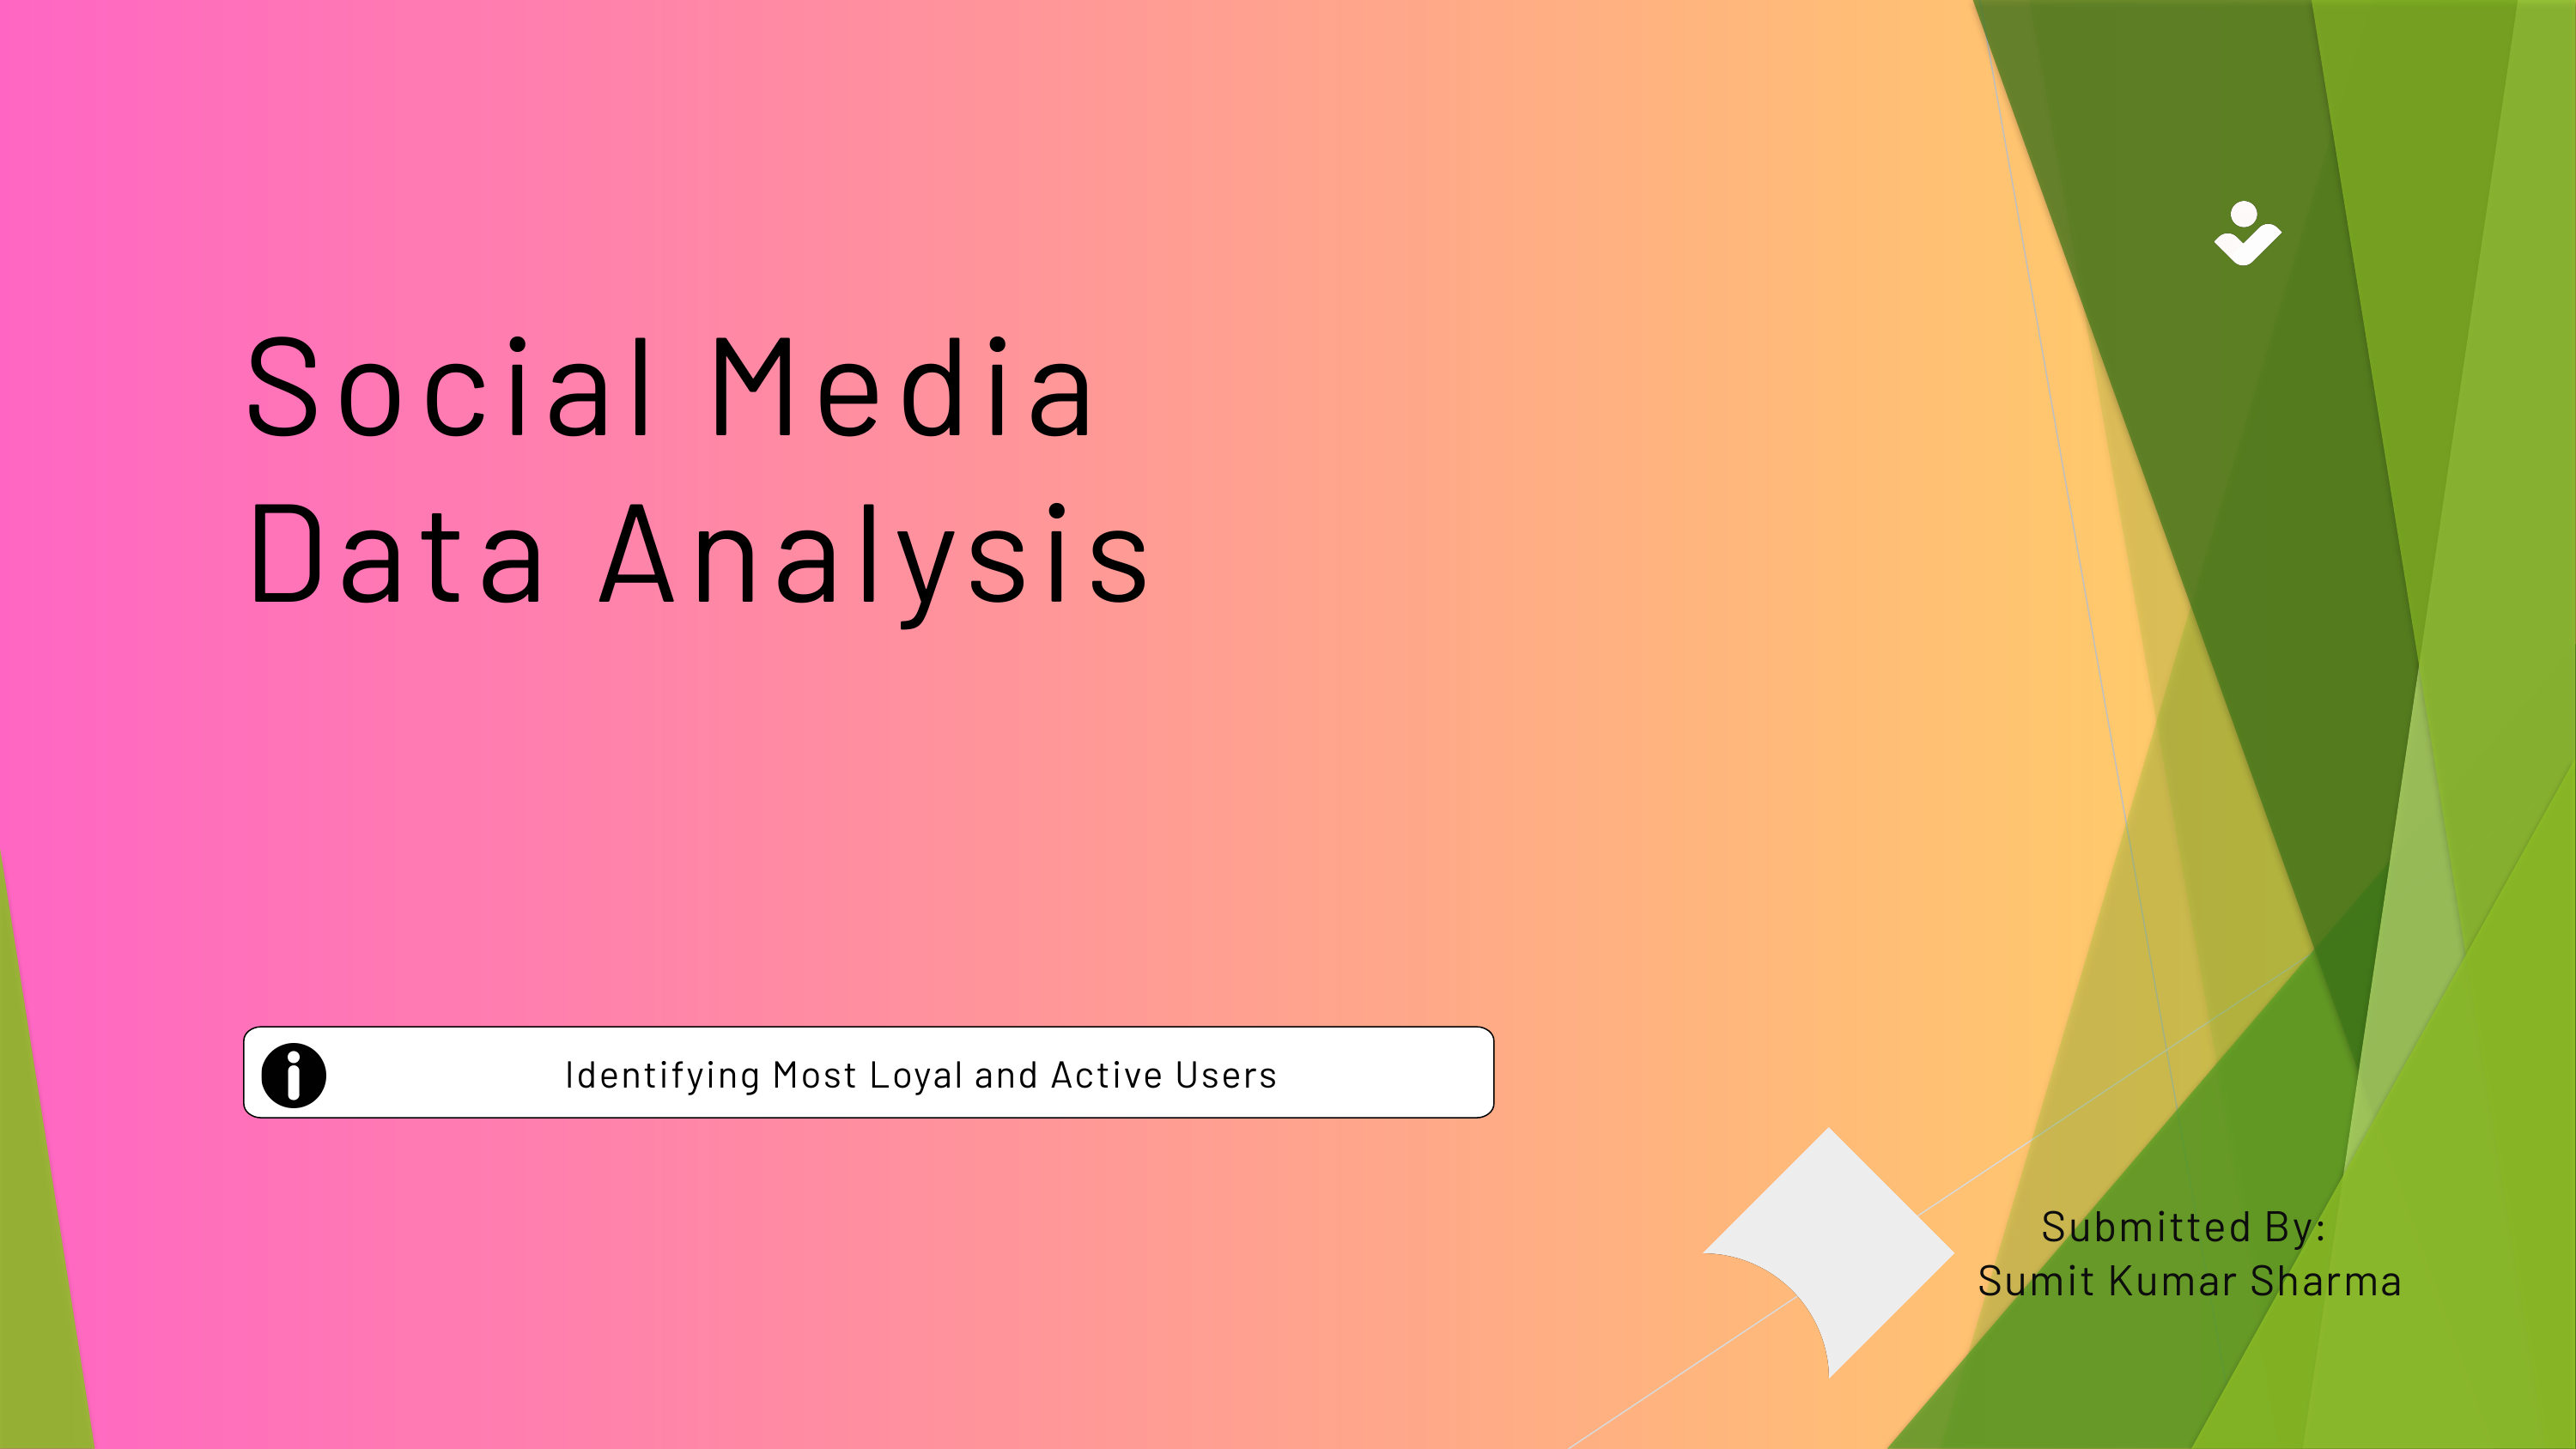

Social Media
Data Analysis

Identifying Most Loyal and Active Users

Submitted By:
Sumit Kumar Sharma